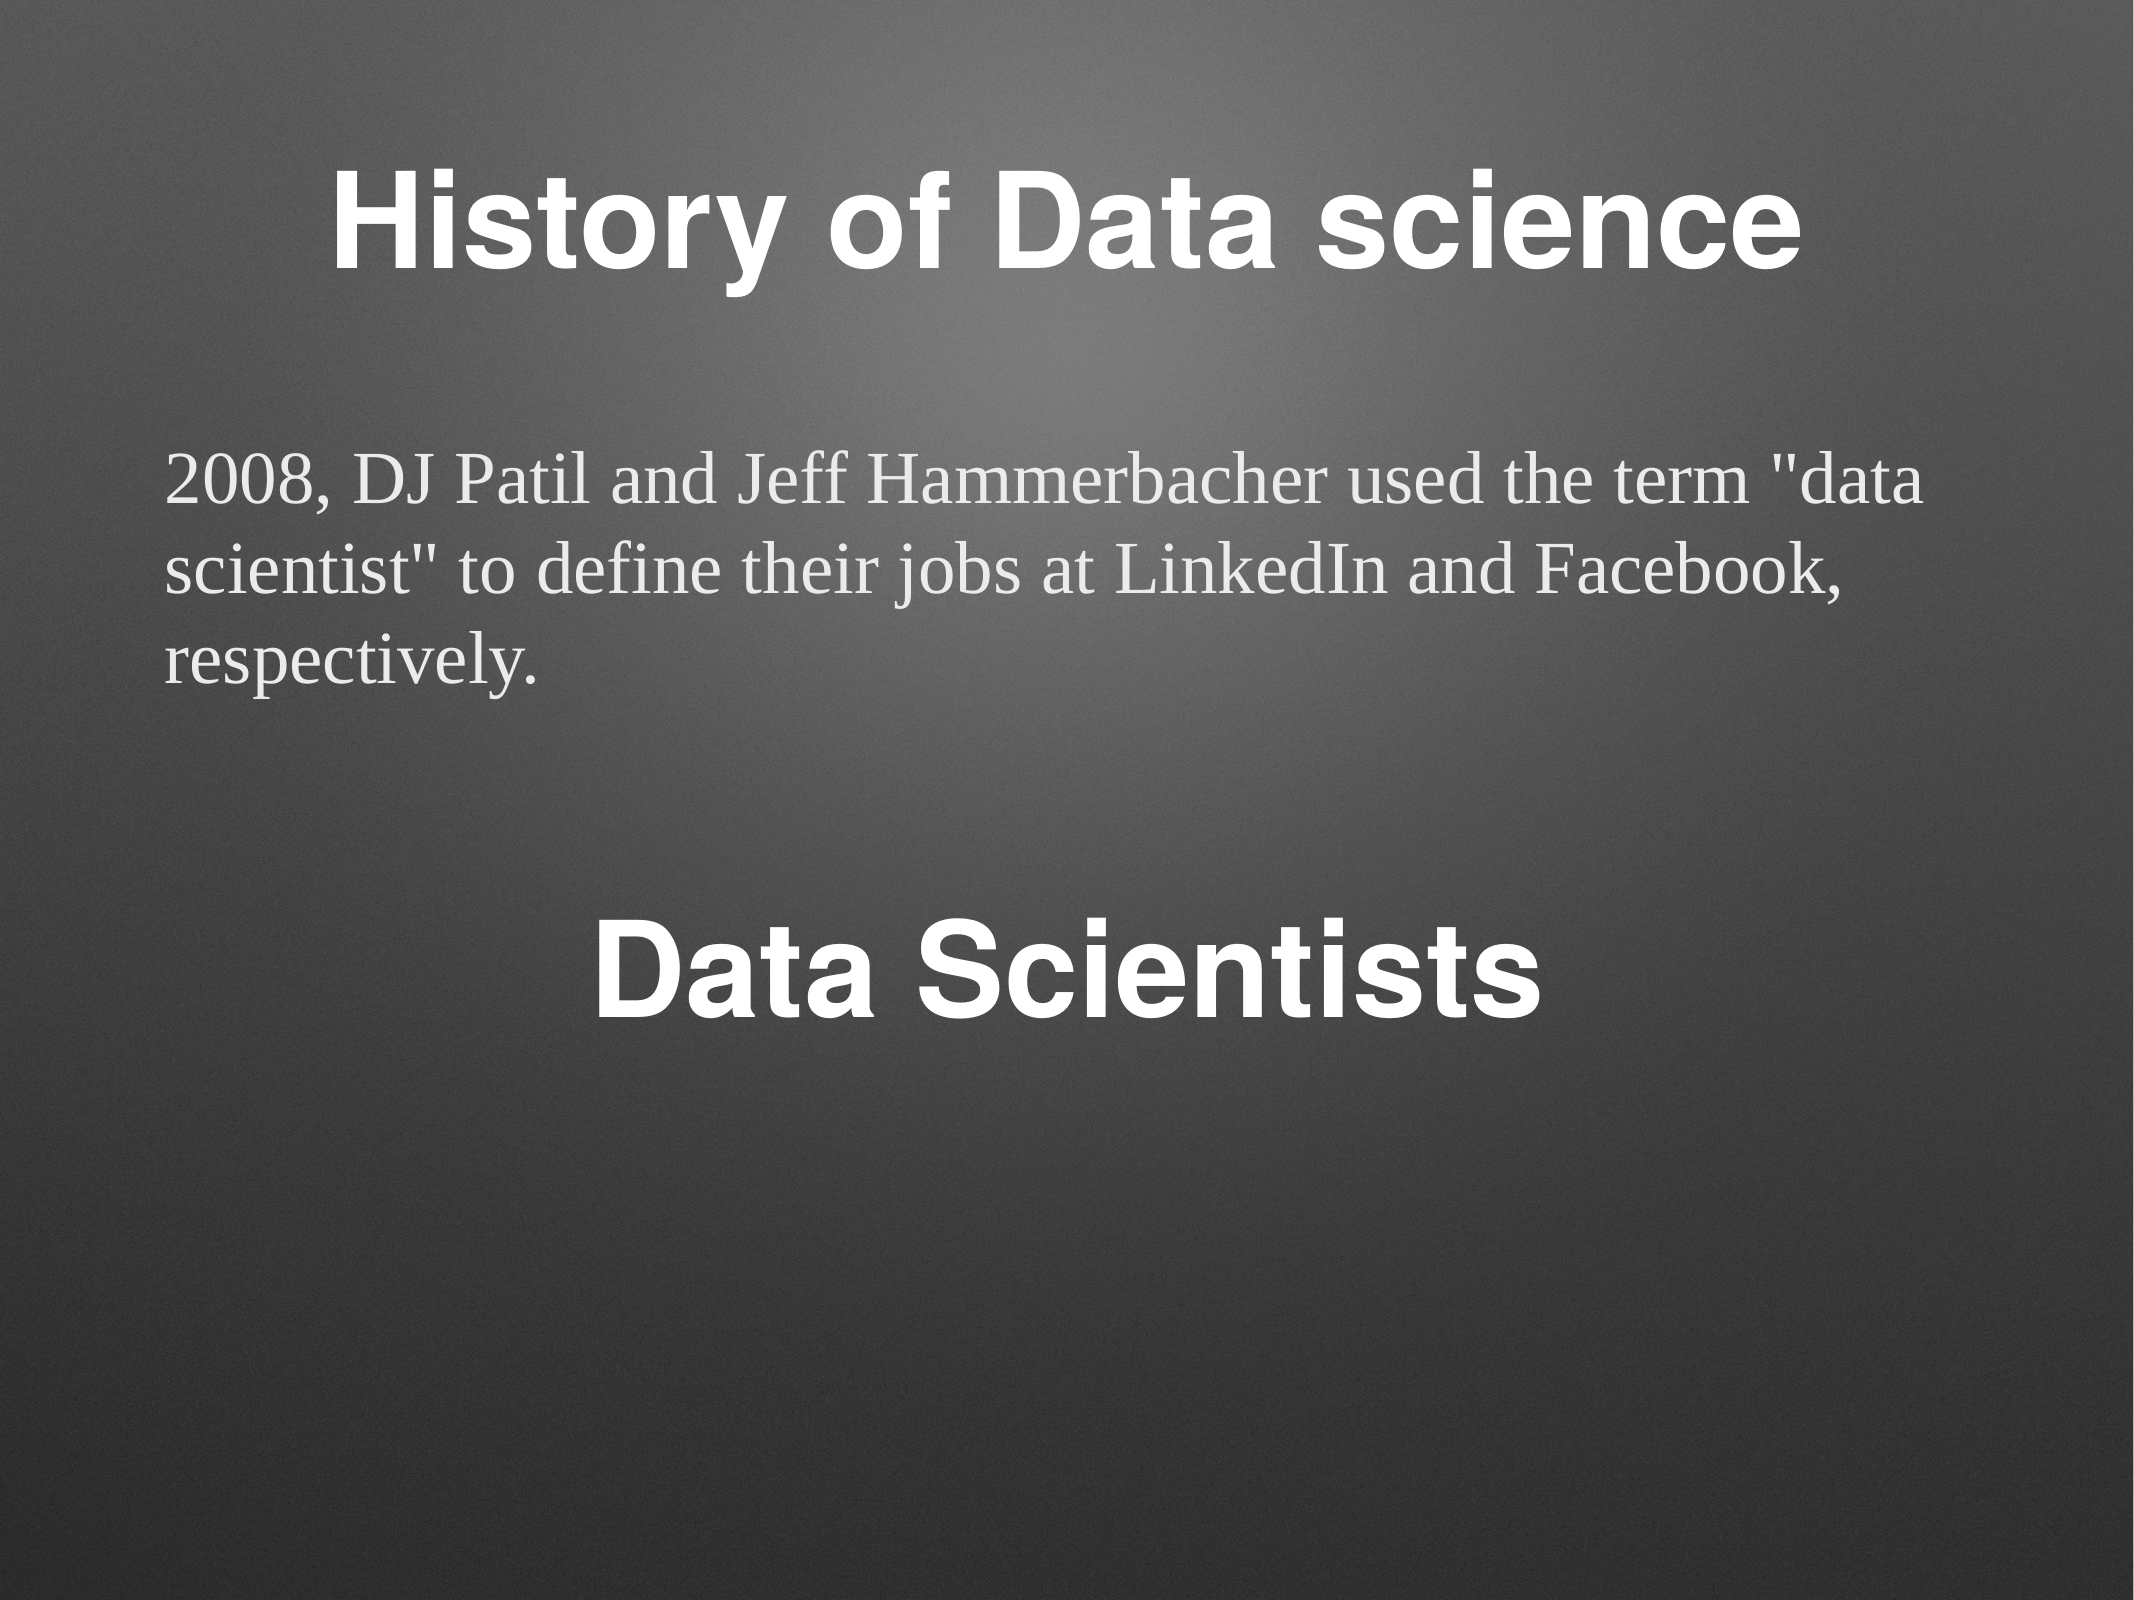

# History of Data science

2008, DJ Patil and Jeff Hammerbacher used the term "data scientist" to define their jobs at LinkedIn and Facebook, respectively.

Data Scientists